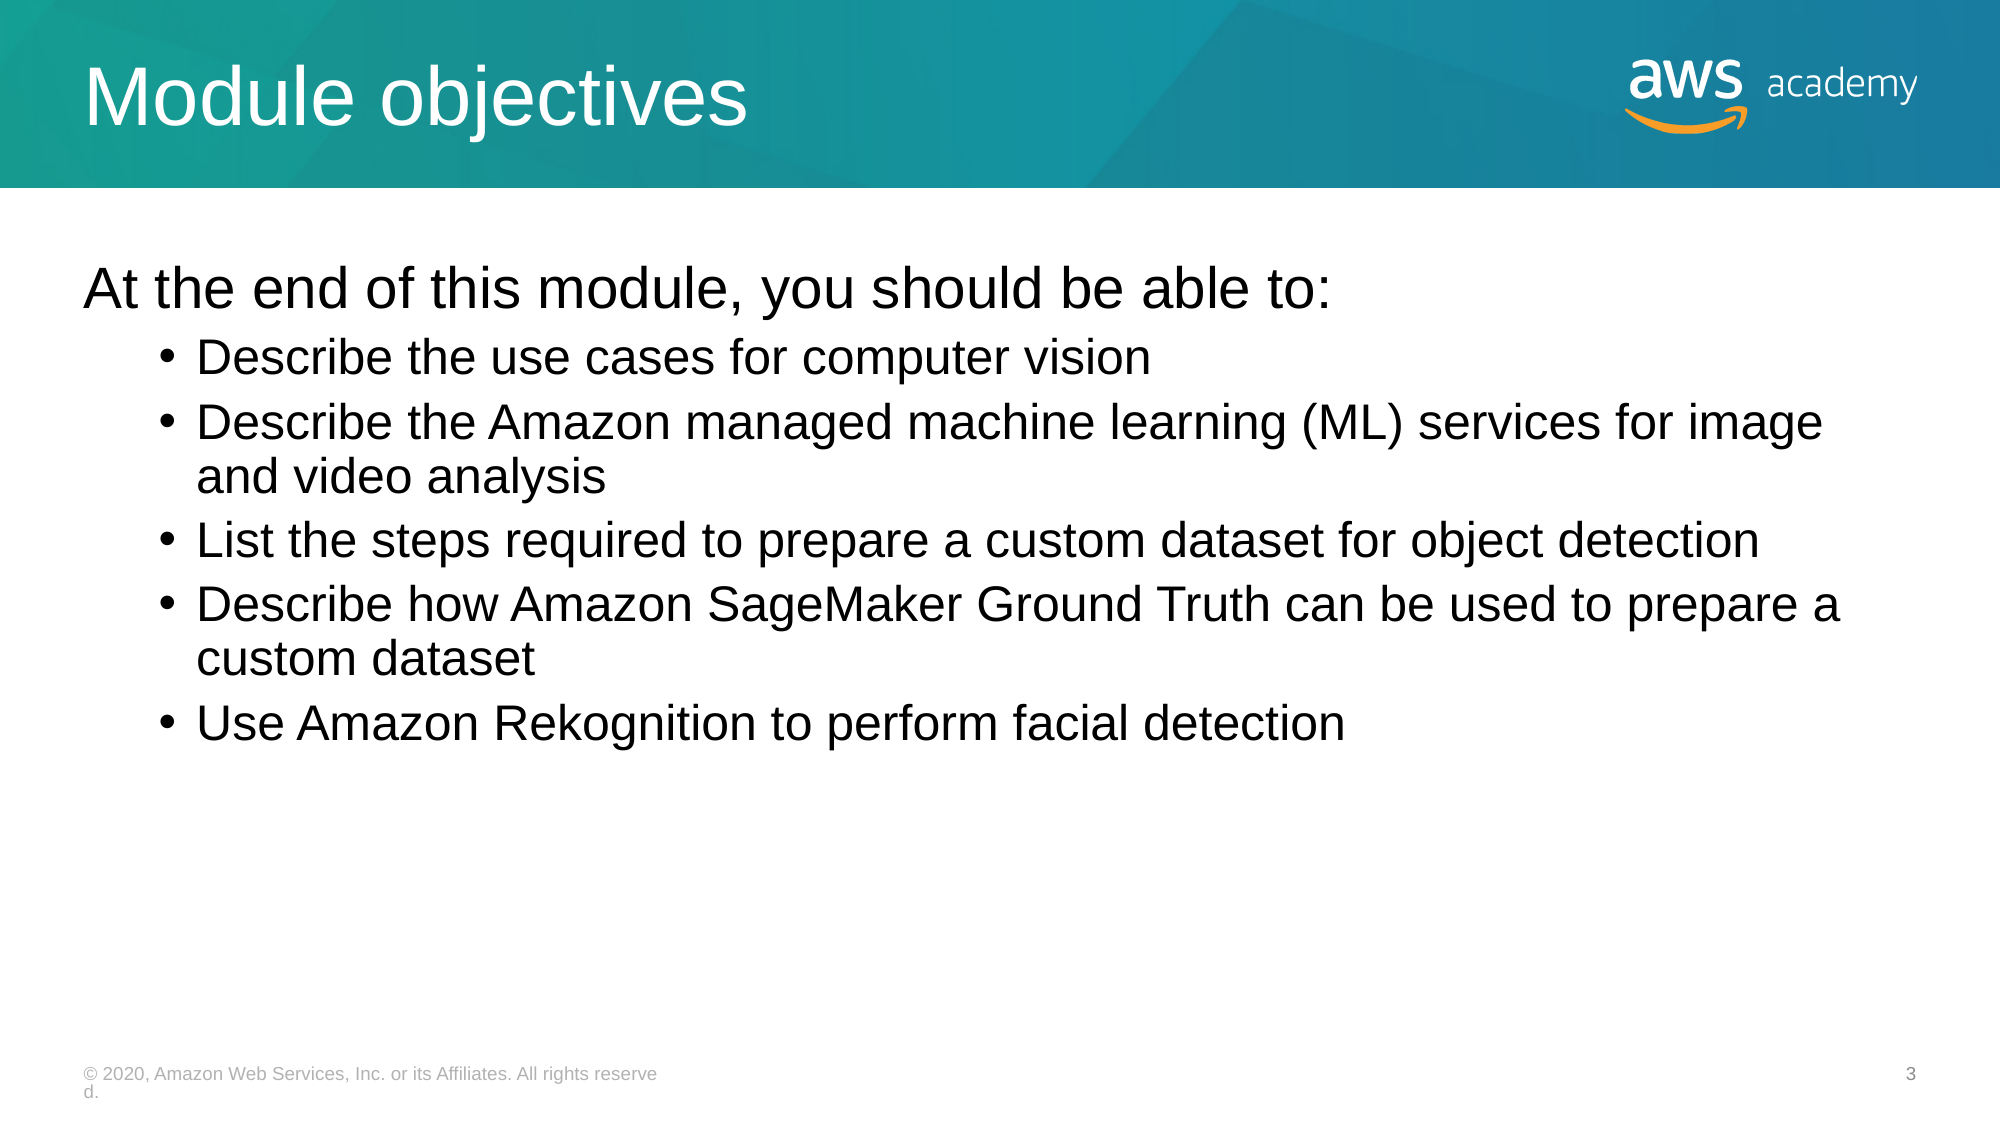

# Module objectives
At the end of this module, you should be able to:
Describe the use cases for computer vision
Describe the Amazon managed machine learning (ML) services for image and video analysis
List the steps required to prepare a custom dataset for object detection
Describe how Amazon SageMaker Ground Truth can be used to prepare a custom dataset
Use Amazon Rekognition to perform facial detection
© 2020, Amazon Web Services, Inc. or its Affiliates. All rights reserved.
3